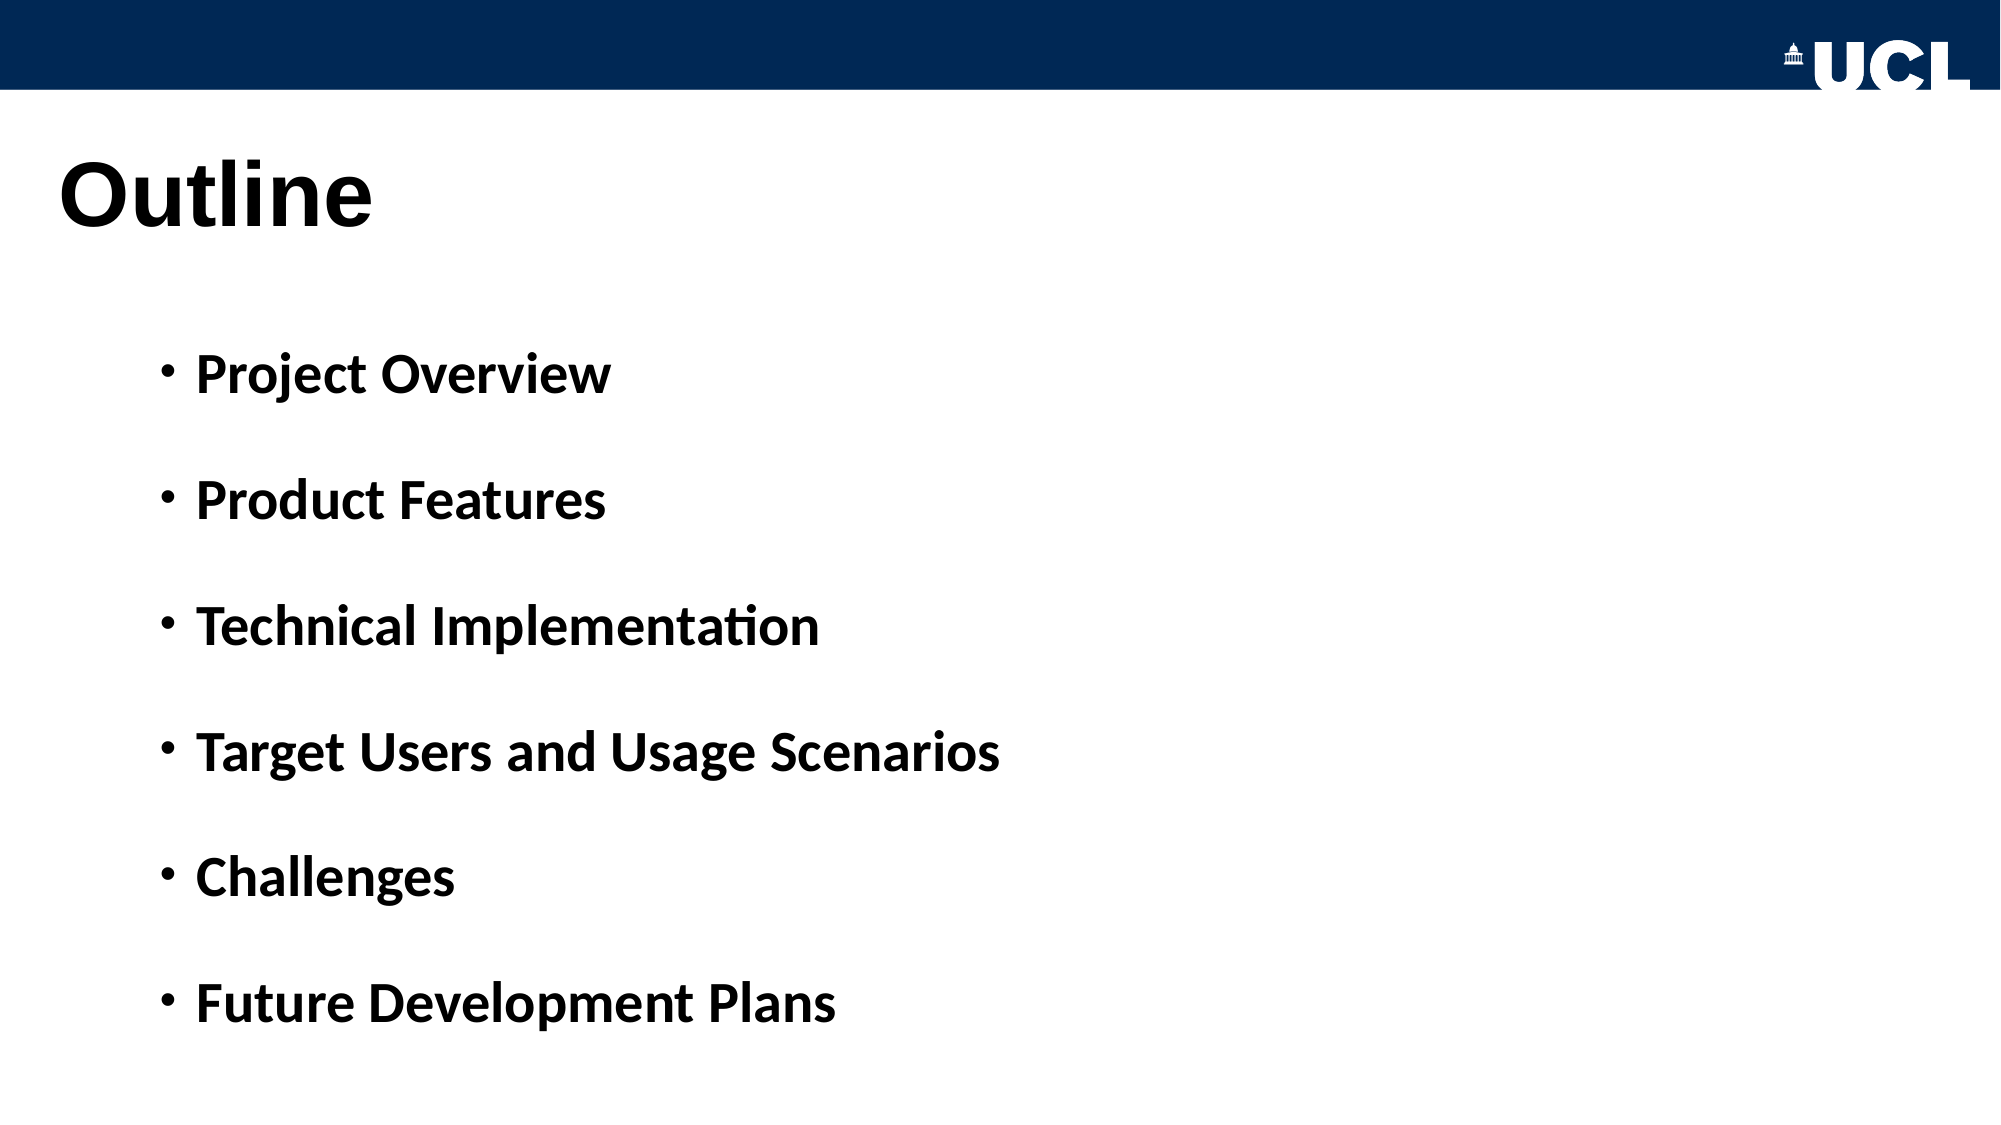

# Outline
Project Overview
Product Features
Technical Implementation
Target Users and Usage Scenarios
Challenges
Future Development Plans